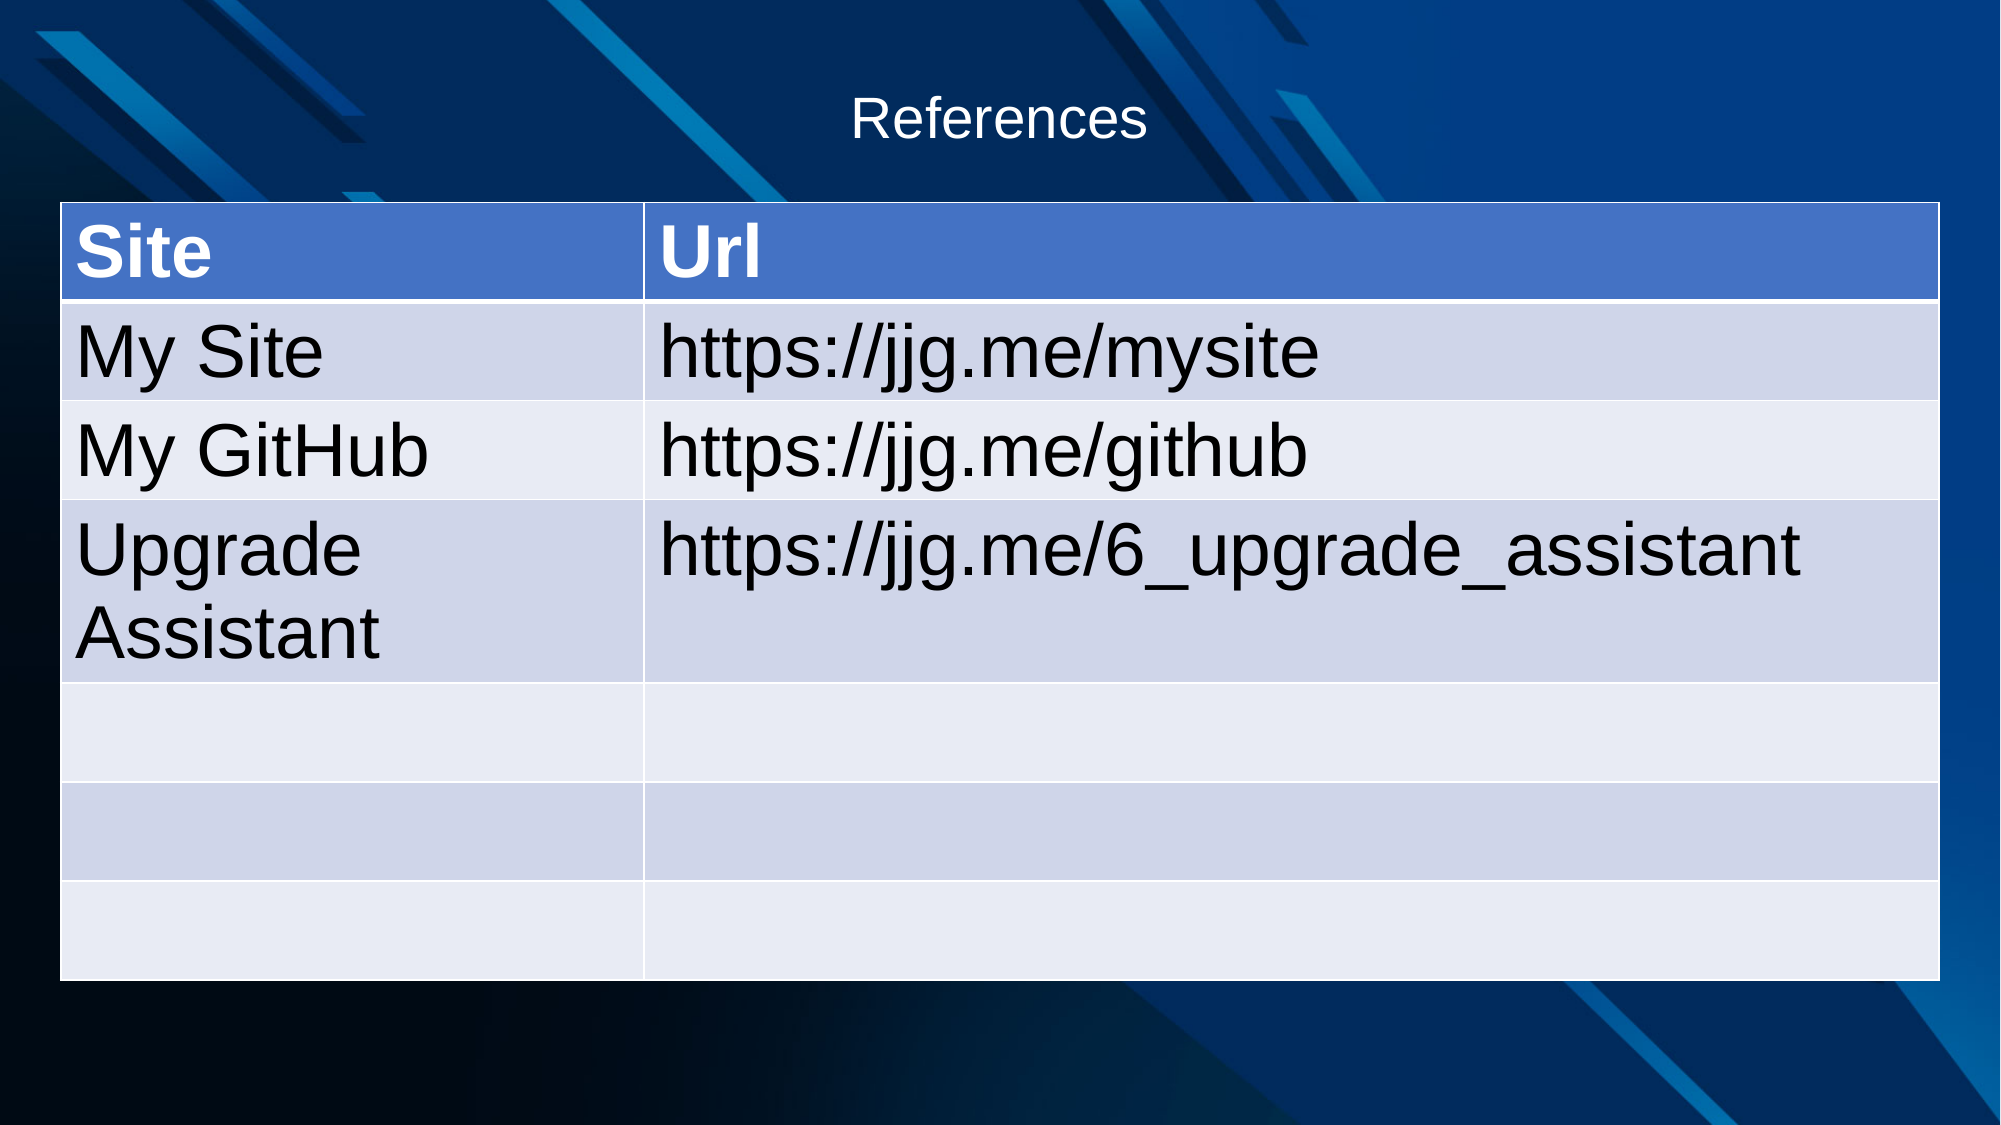

# References
| Site | Url |
| --- | --- |
| My Site | https://jjg.me/mysite |
| My GitHub | https://jjg.me/github |
| Upgrade Assistant | https://jjg.me/6\_upgrade\_assistant |
|  |  |
|  |  |
|  |  |